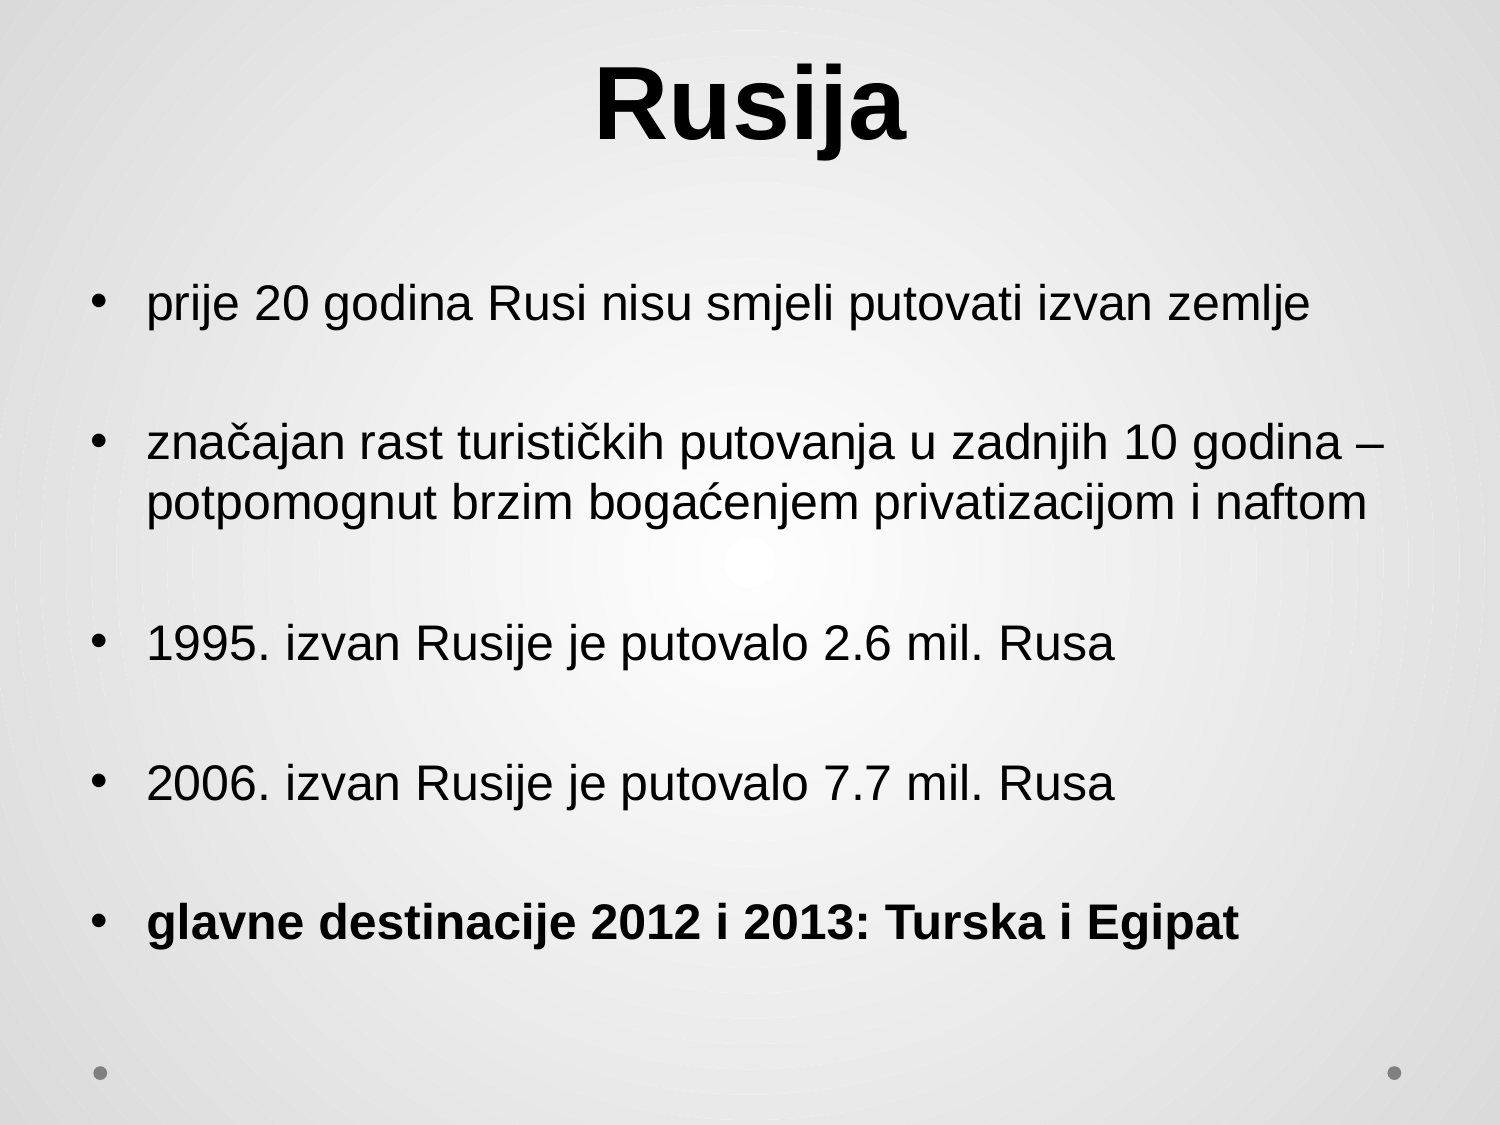

# Rusija
prije 20 godina Rusi nisu smjeli putovati izvan zemlje

značajan rast turističkih putovanja u zadnjih 10 godina – potpomognut brzim bogaćenjem privatizacijom i naftom

1995. izvan Rusije je putovalo 2.6 mil. Rusa

2006. izvan Rusije je putovalo 7.7 mil. Rusa

glavne destinacije 2012 i 2013: Turska i Egipat